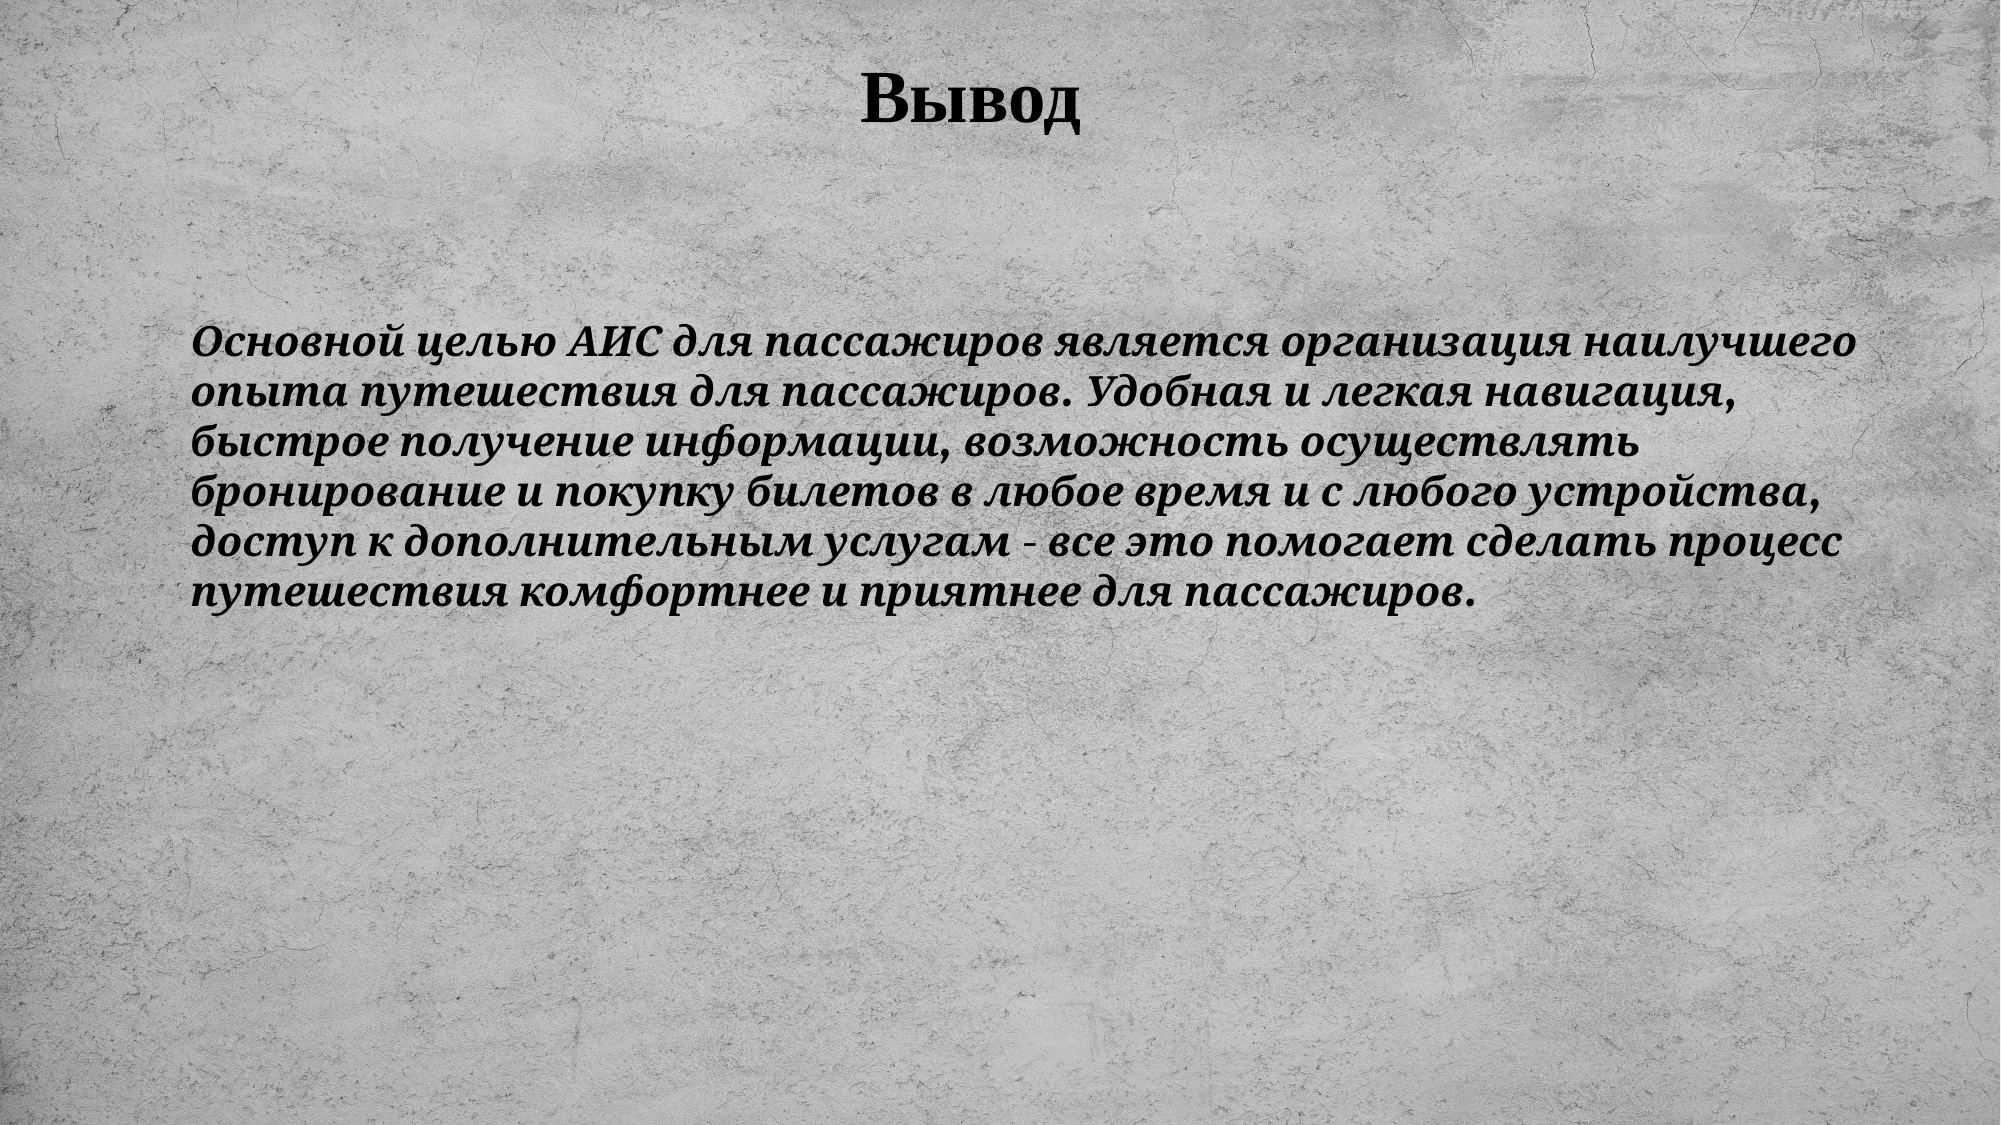

Вывод
Основной целью АИС для пассажиров является организация наилучшего опыта путешествия для пассажиров. Удобная и легкая навигация, быстрое получение информации, возможность осуществлять бронирование и покупку билетов в любое время и с любого устройства, доступ к дополнительным услугам - все это помогает сделать процесс путешествия комфортнее и приятнее для пассажиров.